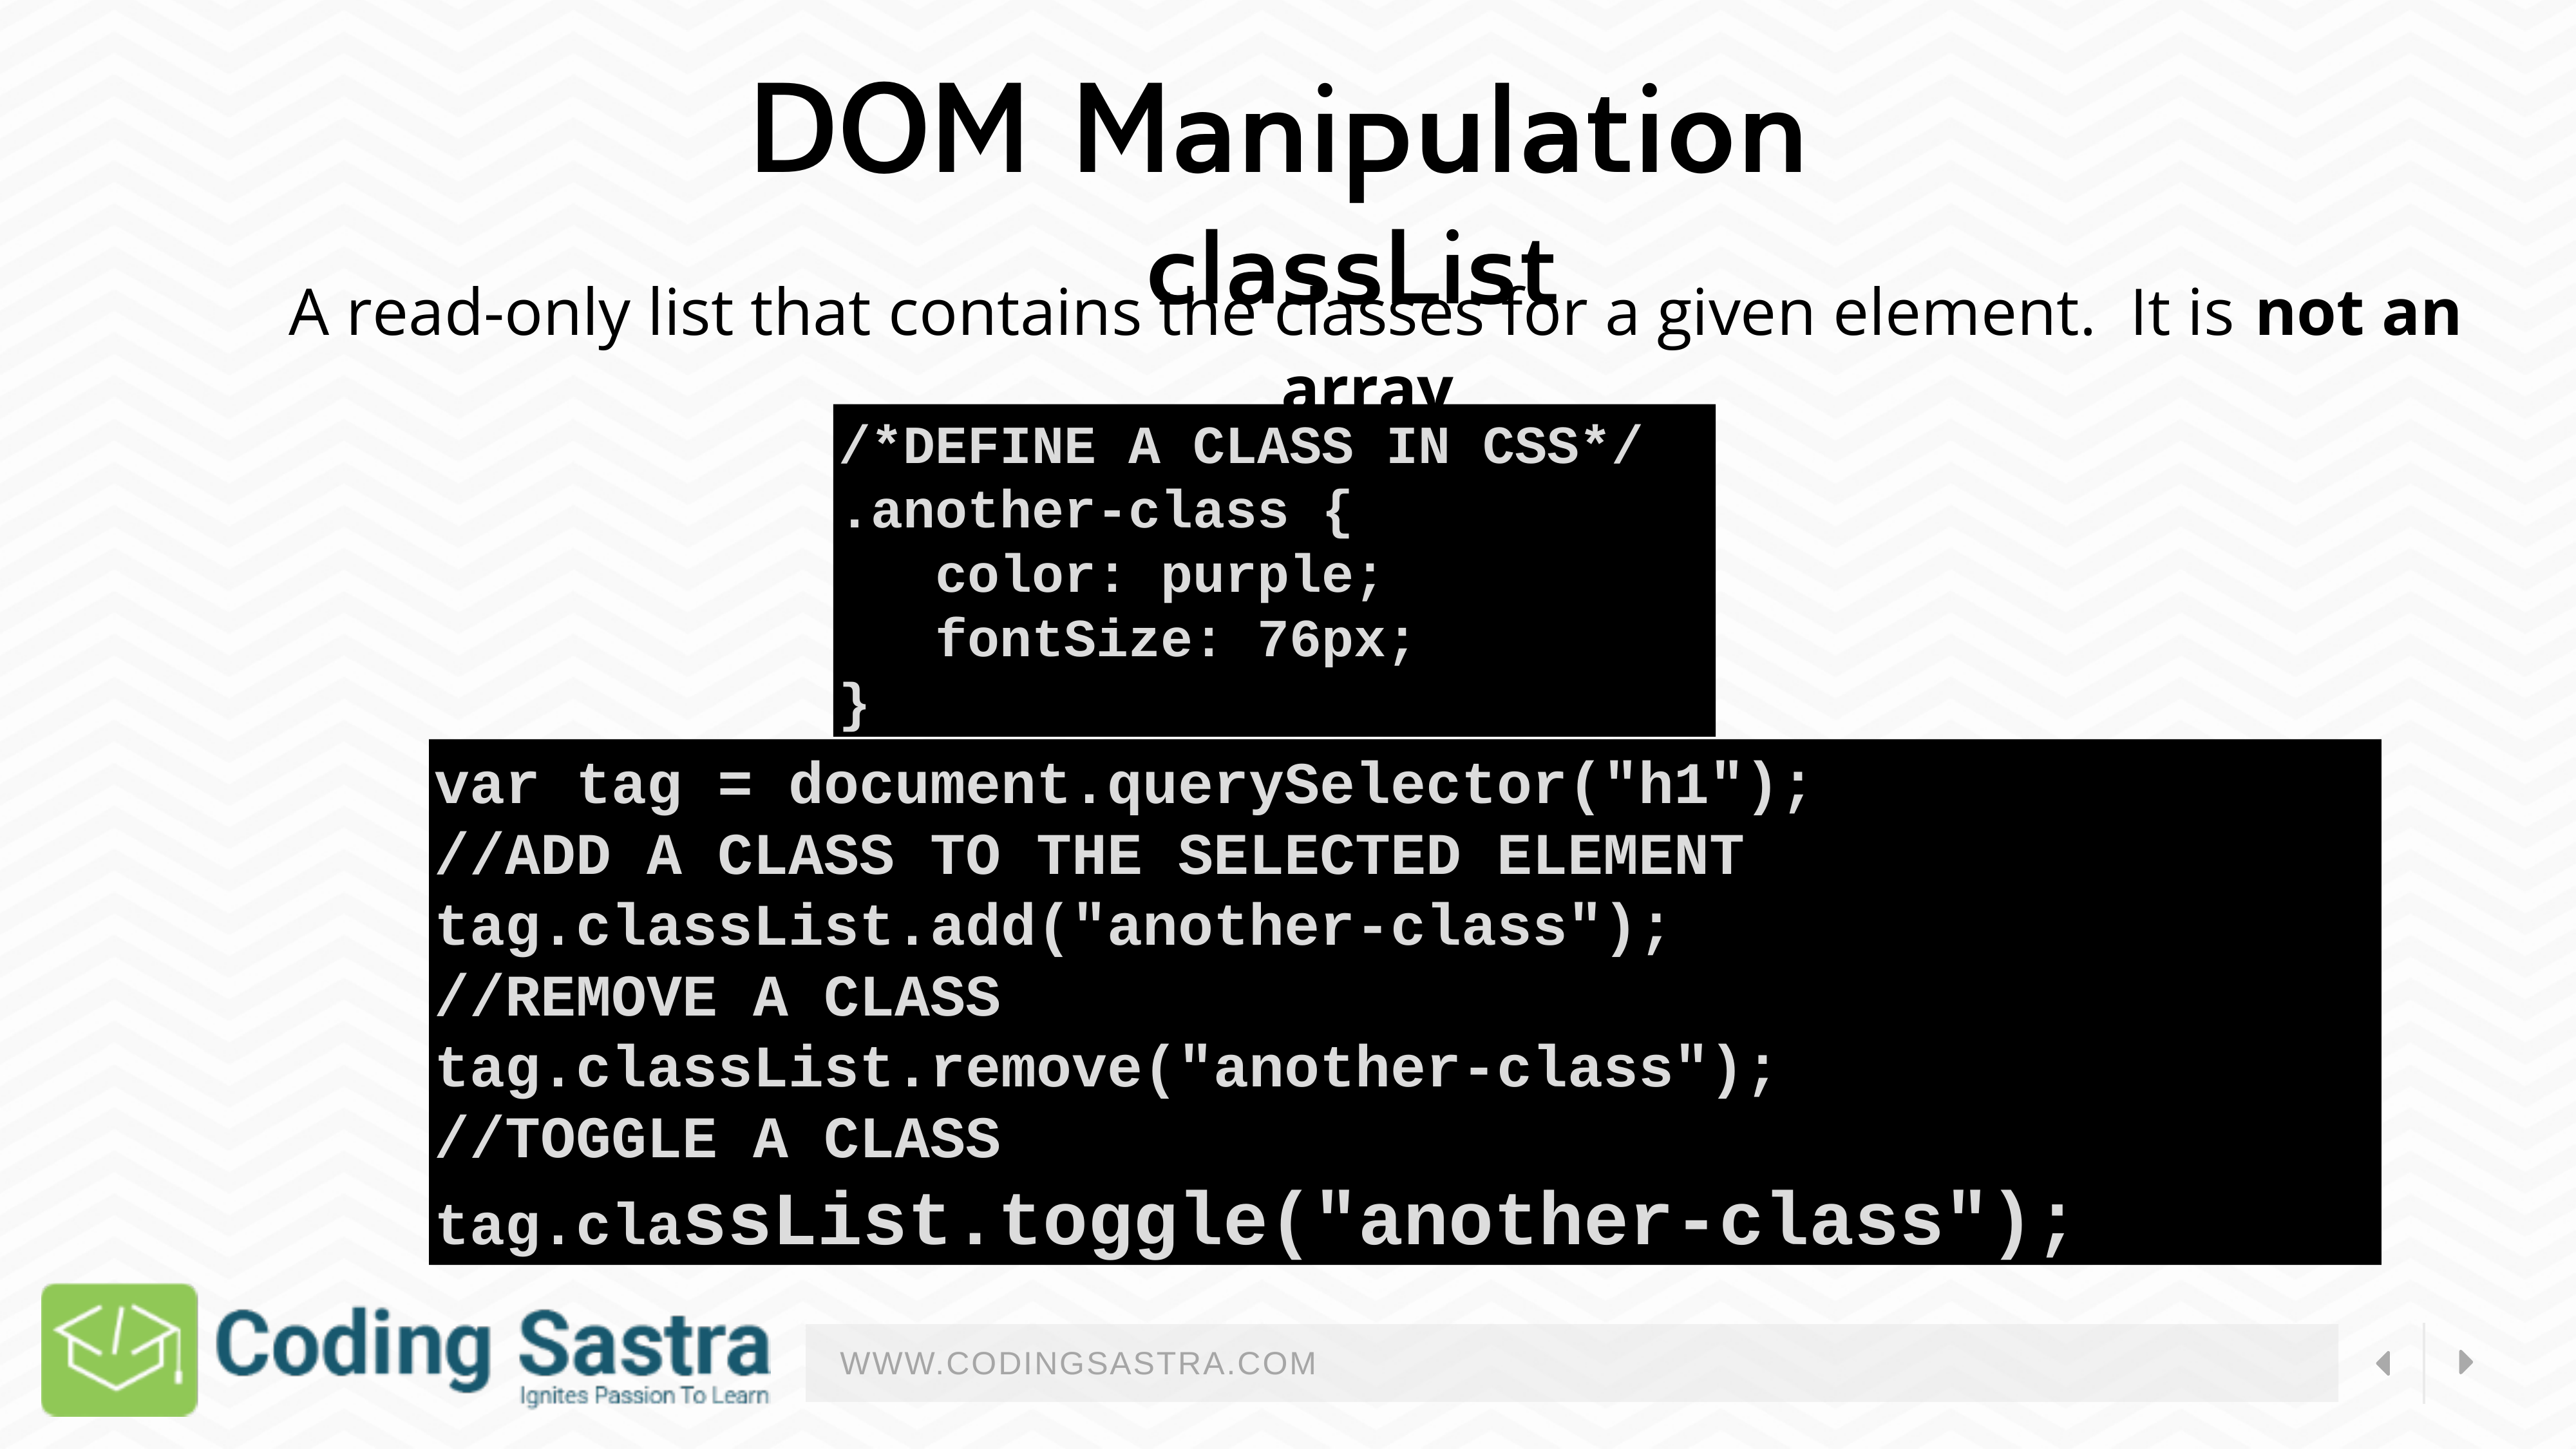

DOM Manipulation
classList
A read-only list that contains the classes for a given element.  It is not an array.
/*DEFINE A CLASS IN CSS*/
.another-class {
   color: purple;
   fontSize: 76px;
}
var tag = document.querySelector("h1");
//ADD A CLASS TO THE SELECTED ELEMENT
tag.classList.add("another-class");
//REMOVE A CLASS
tag.classList.remove("another-class");
//TOGGLE A CLASS
tag.classList.toggle("another-class");